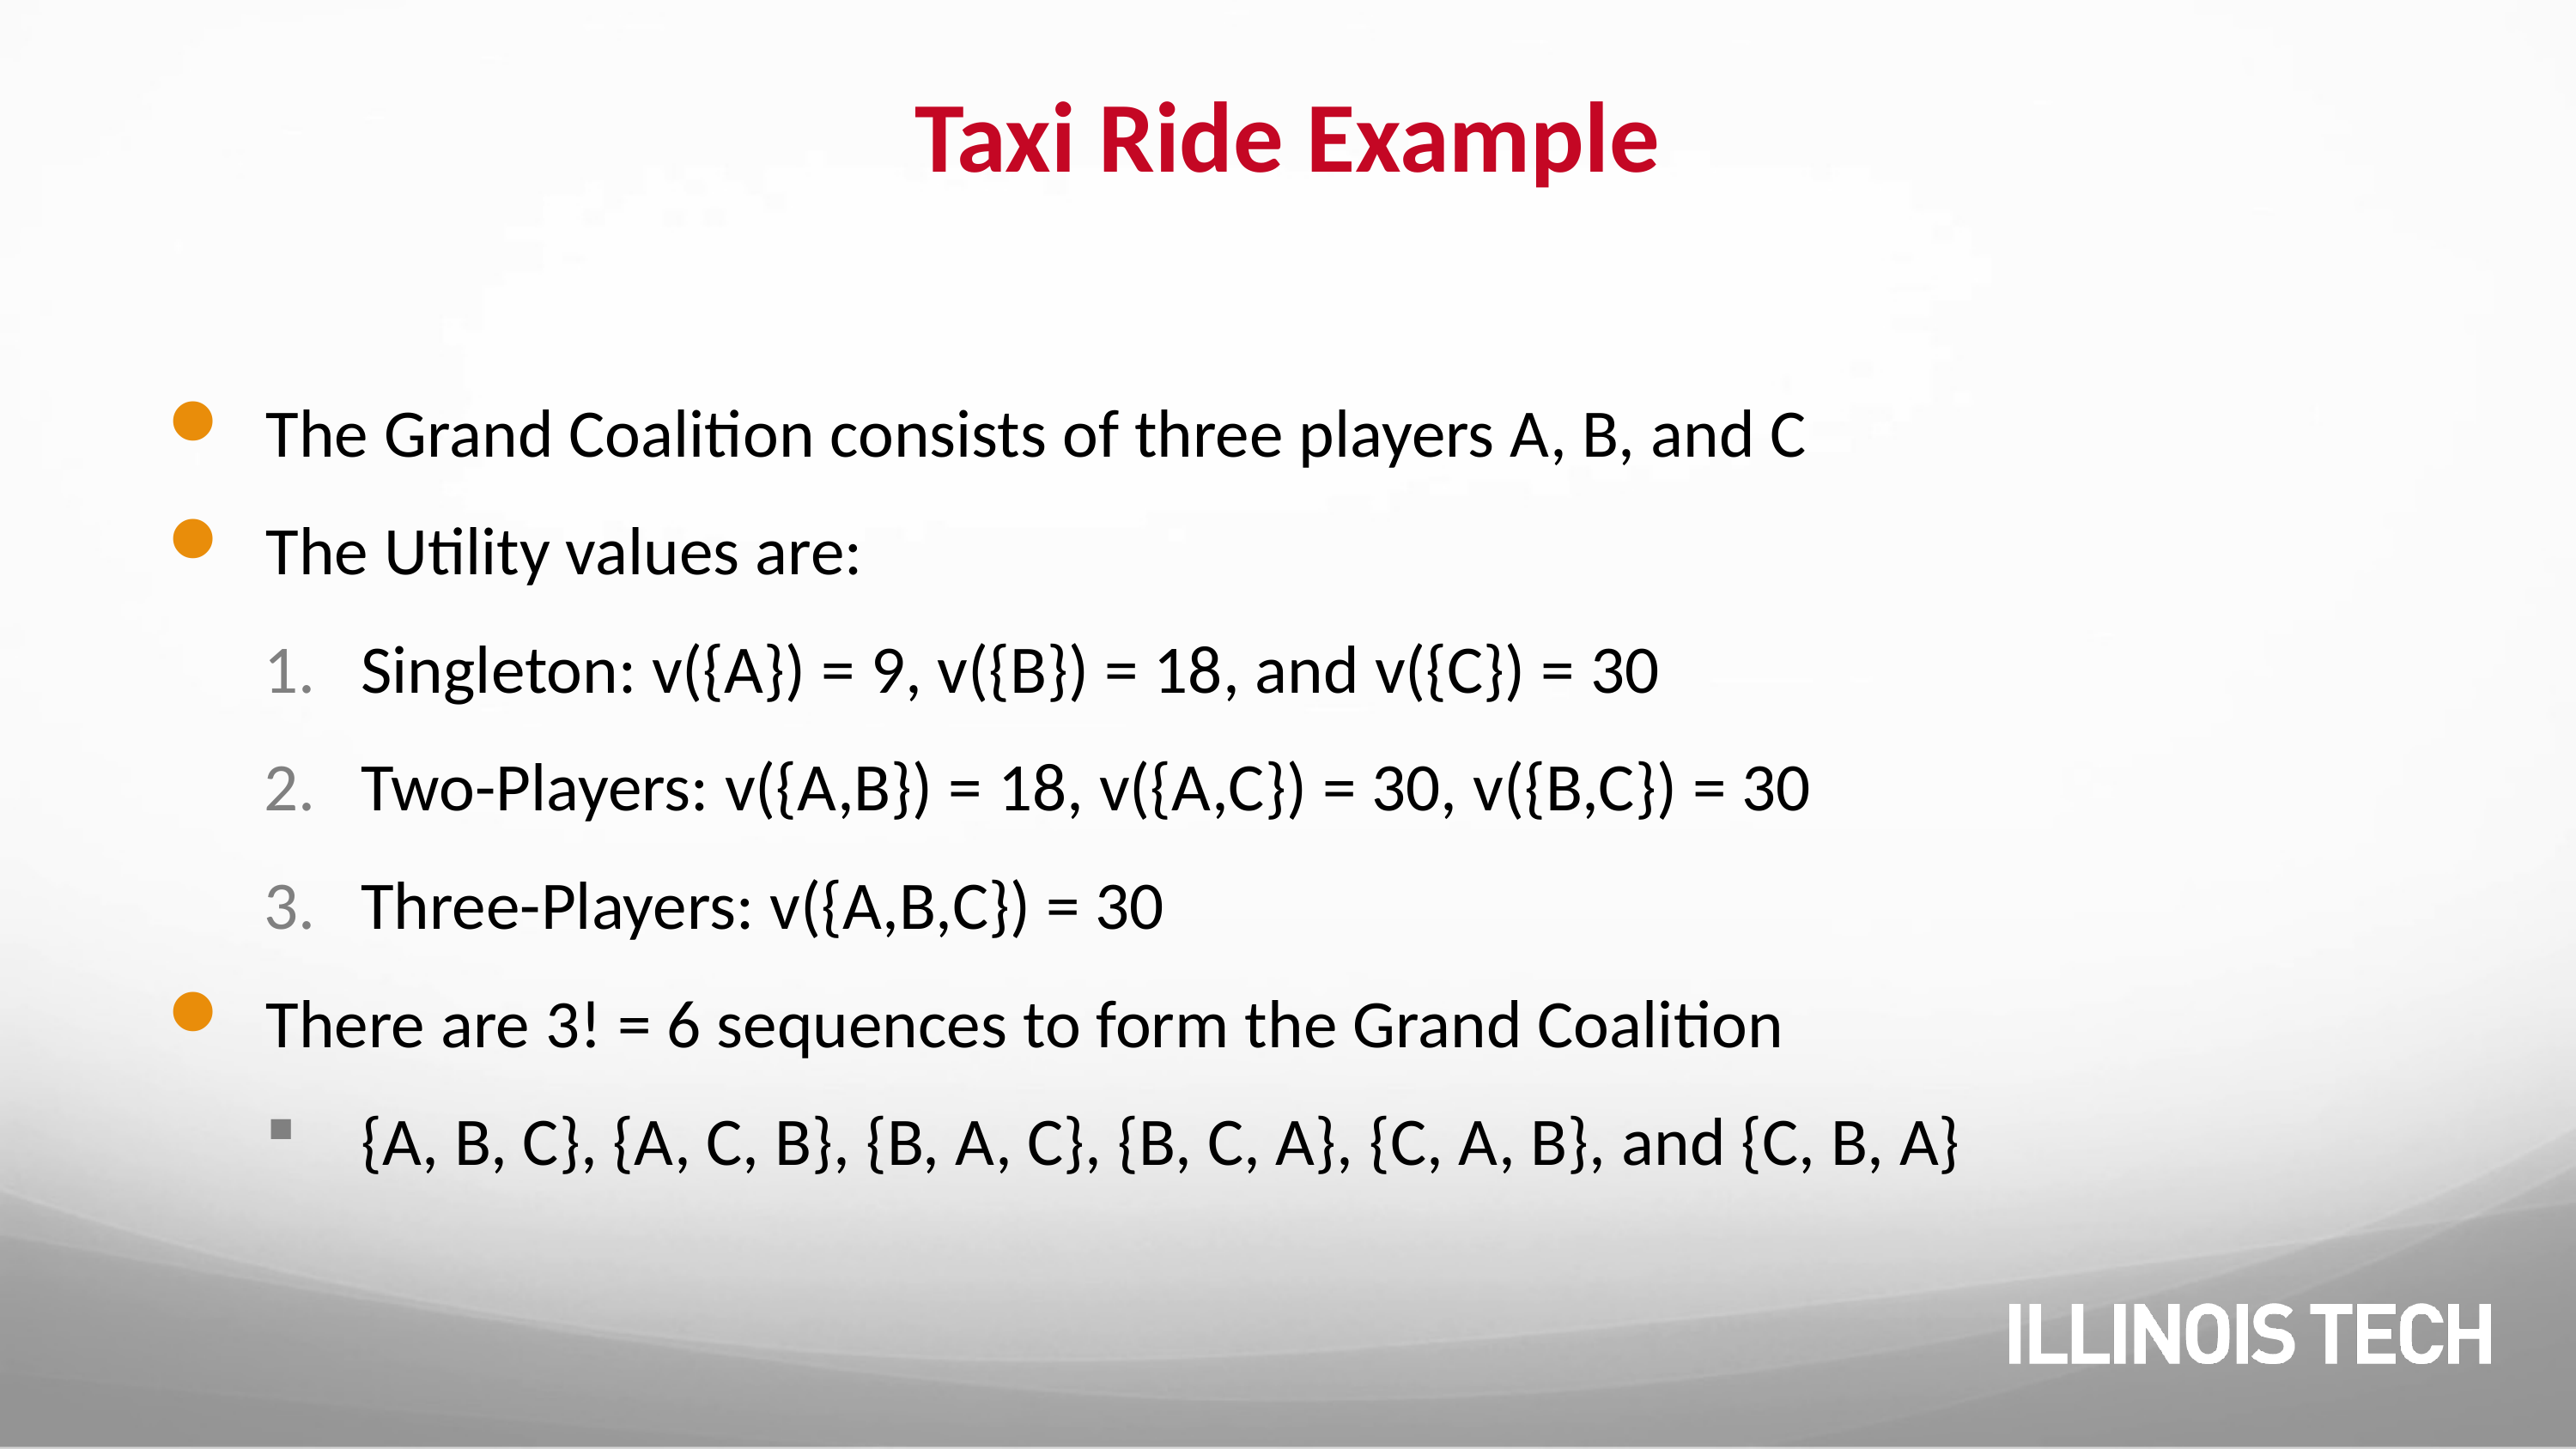

# Taxi Ride Example
The Grand Coalition consists of three players A, B, and C
The Utility values are:
Singleton: v({A}) = 9, v({B}) = 18, and v({C}) = 30
Two-Players: v({A,B}) = 18, v({A,C}) = 30, v({B,C}) = 30
Three-Players: v({A,B,C}) = 30
There are 3! = 6 sequences to form the Grand Coalition
{A, B, C}, {A, C, B}, {B, A, C}, {B, C, A}, {C, A, B}, and {C, B, A}